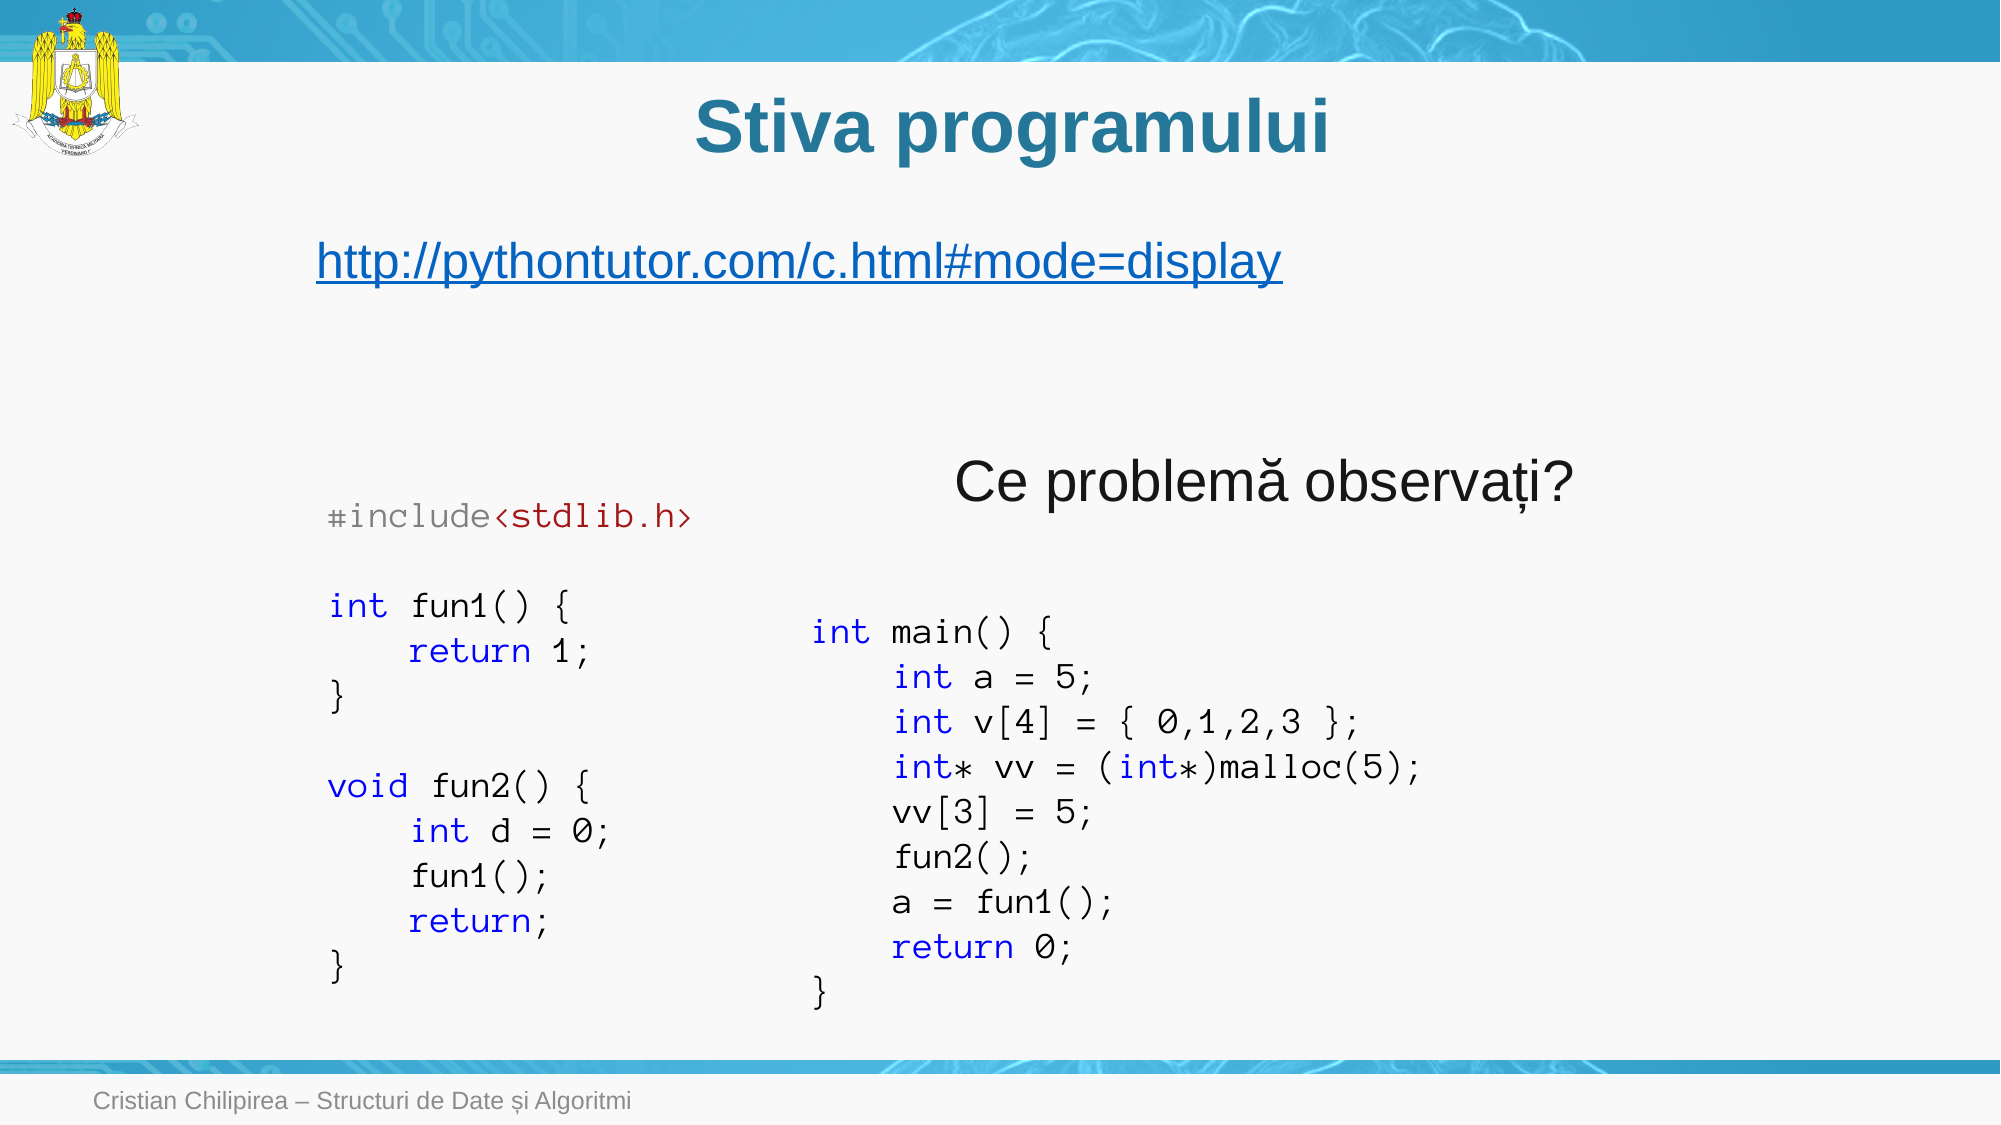

# Stiva programului
http://pythontutor.com/c.html#mode=display
Ce problemă observați?
#include<stdlib.h>

int fun1() {
    return 1;
}

void fun2() {
    int d = 0;
    fun1();
    return;
}

int main() {
    int a = 5;
    int v[4] = { 0,1,2,3 };
    int* vv = (int*)malloc(5);
    vv[3] = 5;
    fun2();
    a = fun1();
    return 0;
}
Cristian Chilipirea – Structuri de Date și Algoritmi